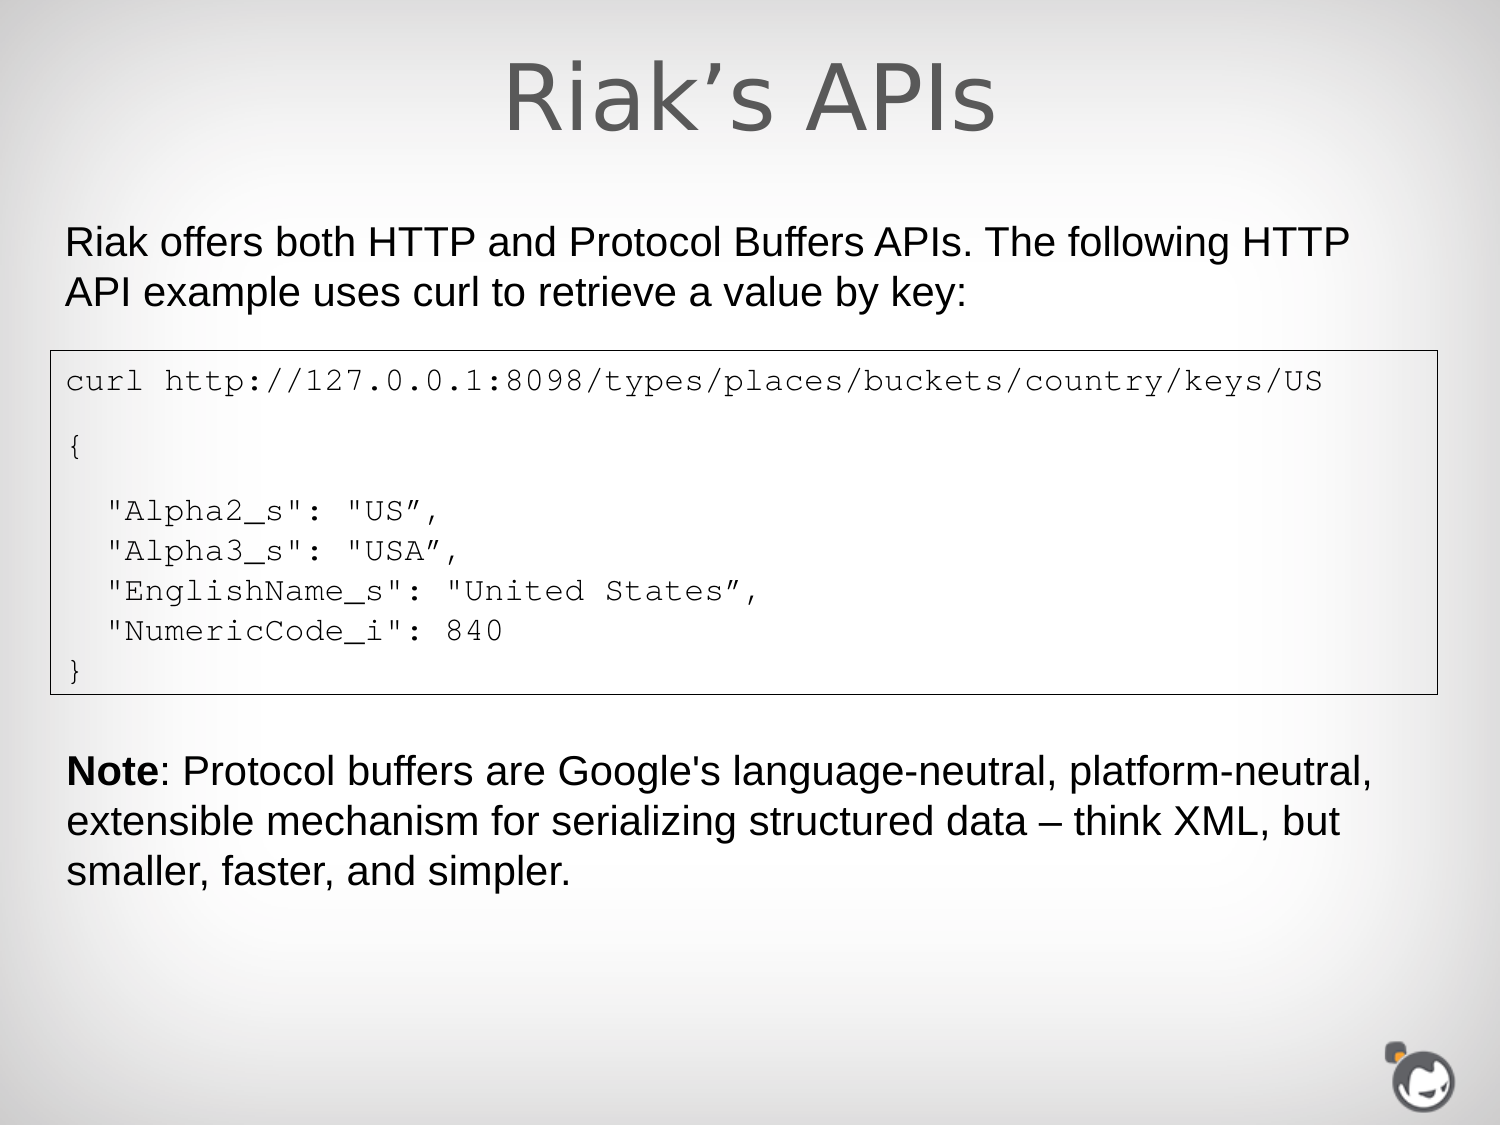

# Riak’s APIs
Riak offers both HTTP and Protocol Buffers APIs. The following HTTP API example uses curl to retrieve a value by key:
curl http://127.0.0.1:8098/types/places/buckets/country/keys/US
{
  "Alpha2_s": "US”,
  "Alpha3_s": "USA”,
  "EnglishName_s": "United States”,
  "NumericCode_i": 840
}
Note: Protocol buffers are Google's language-neutral, platform-neutral, extensible mechanism for serializing structured data – think XML, but smaller, faster, and simpler.